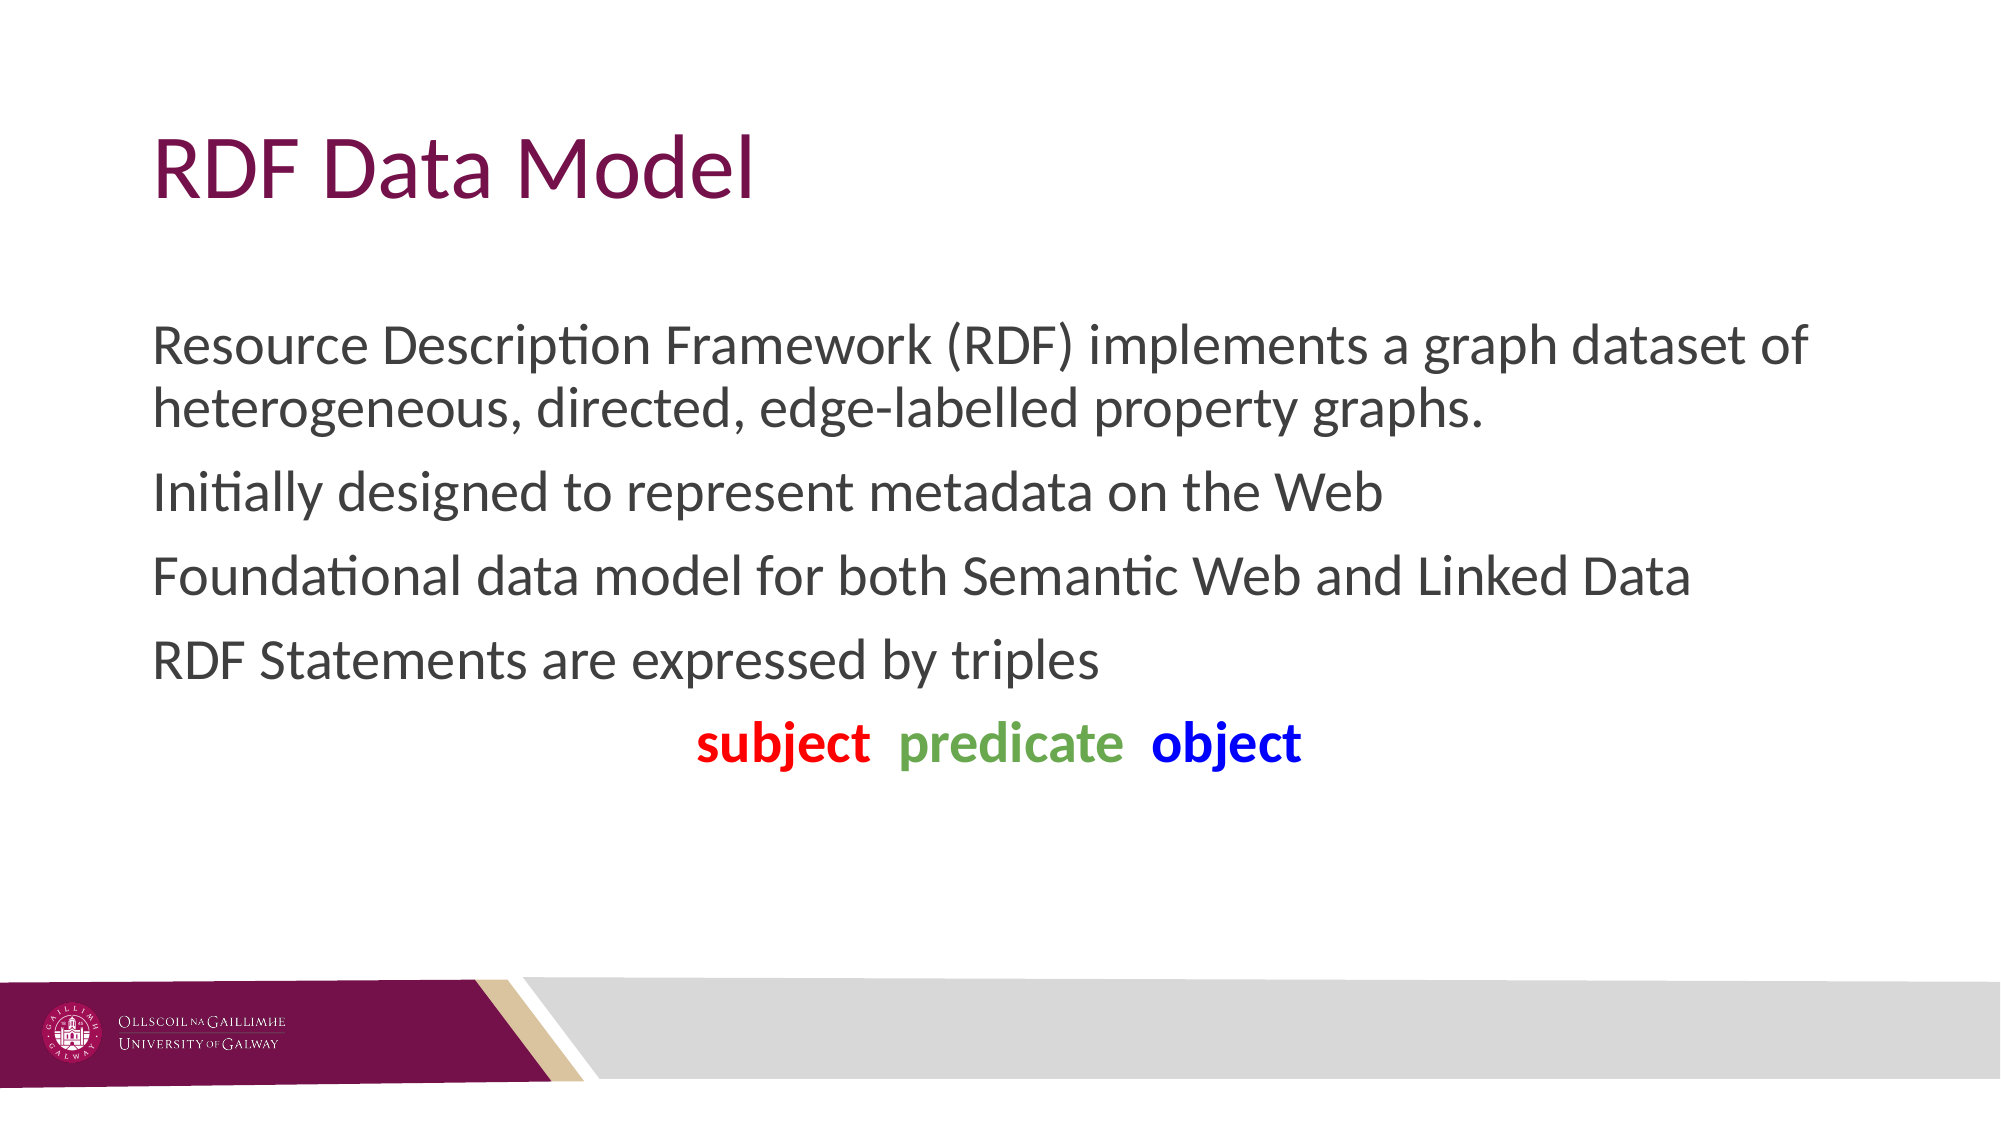

# RDF Data Model
Resource Description Framework (RDF) implements a graph dataset of heterogeneous, directed, edge-labelled property graphs.
Initially designed to represent metadata on the Web
Foundational data model for both Semantic Web and Linked Data
RDF Statements are expressed by triples
subject  predicate  object